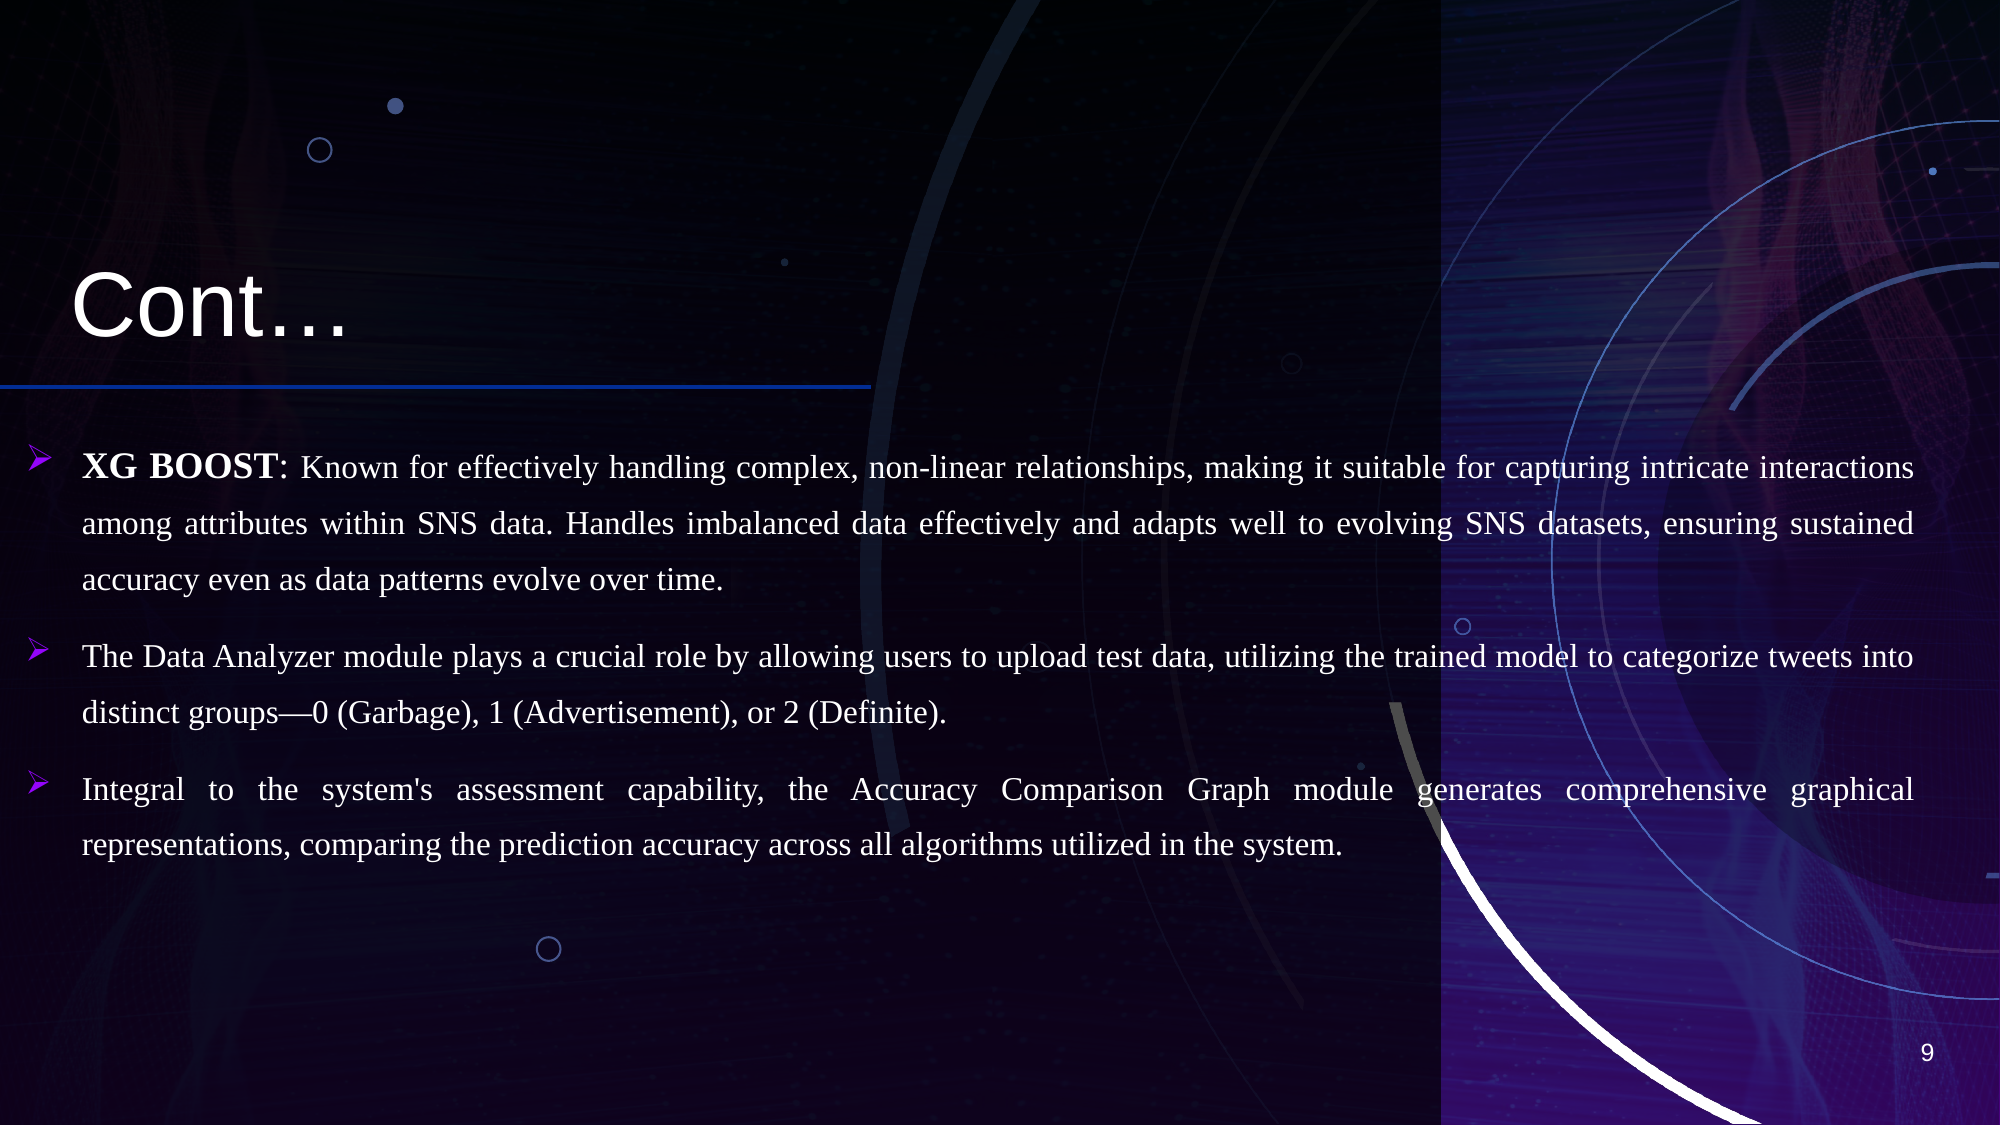

# Cont…
XG BOOST: Known for effectively handling complex, non-linear relationships, making it suitable for capturing intricate interactions among attributes within SNS data. Handles imbalanced data effectively and adapts well to evolving SNS datasets, ensuring sustained accuracy even as data patterns evolve over time.
The Data Analyzer module plays a crucial role by allowing users to upload test data, utilizing the trained model to categorize tweets into distinct groups—0 (Garbage), 1 (Advertisement), or 2 (Definite).
Integral to the system's assessment capability, the Accuracy Comparison Graph module generates comprehensive graphical representations, comparing the prediction accuracy across all algorithms utilized in the system.
9